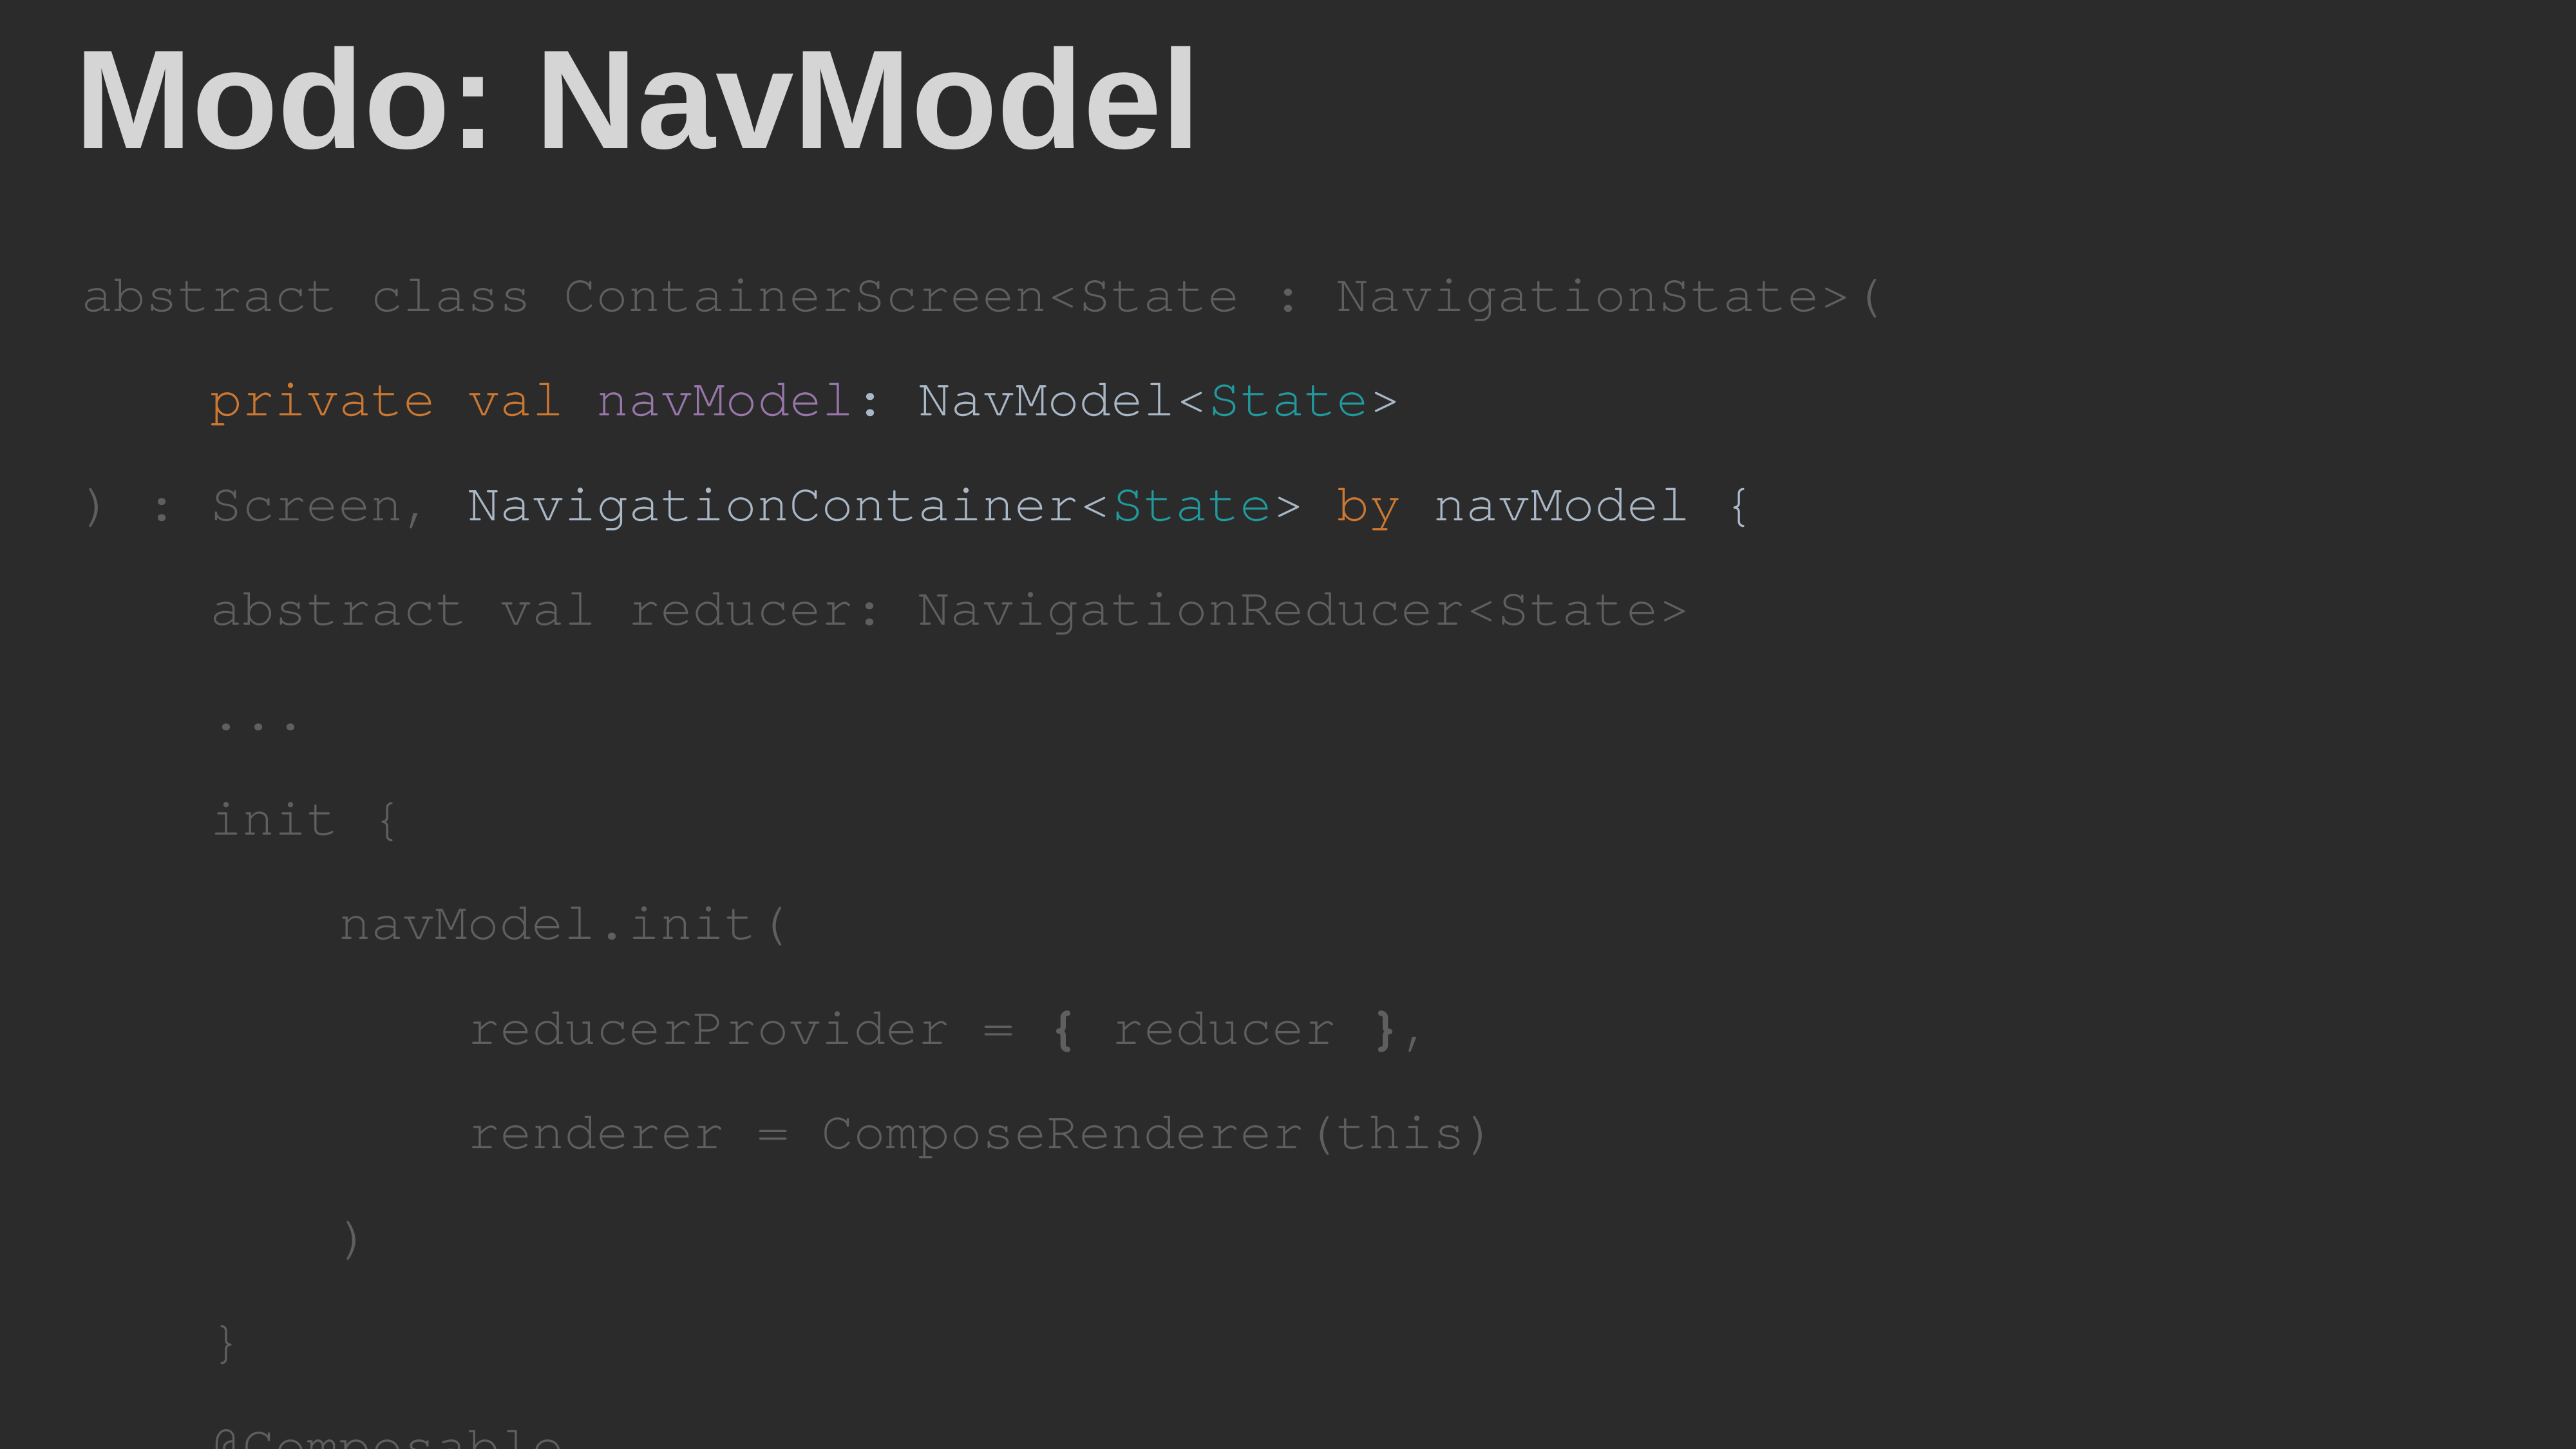

Modo: NavModel
abstract class ContainerScreen<State : NavigationState>(
    private val navModel: NavModel<State>
) : Screen, NavigationContainer<State> by navModel {
    abstract val reducer: NavigationReducer<State>
    ...
    init {
        navModel.init(
            reducerProvider = { reducer },
            renderer = ComposeRenderer(this)
        )
    }
    @Composable
    protected fun InternalContent(
        screen: Screen,
        content: RendererContent<State> = defaultRendererContent
    ) {
        val composeRenderer = renderer as ComposeRenderer
        composeRenderer.Content(screen, content)
    }
}
185